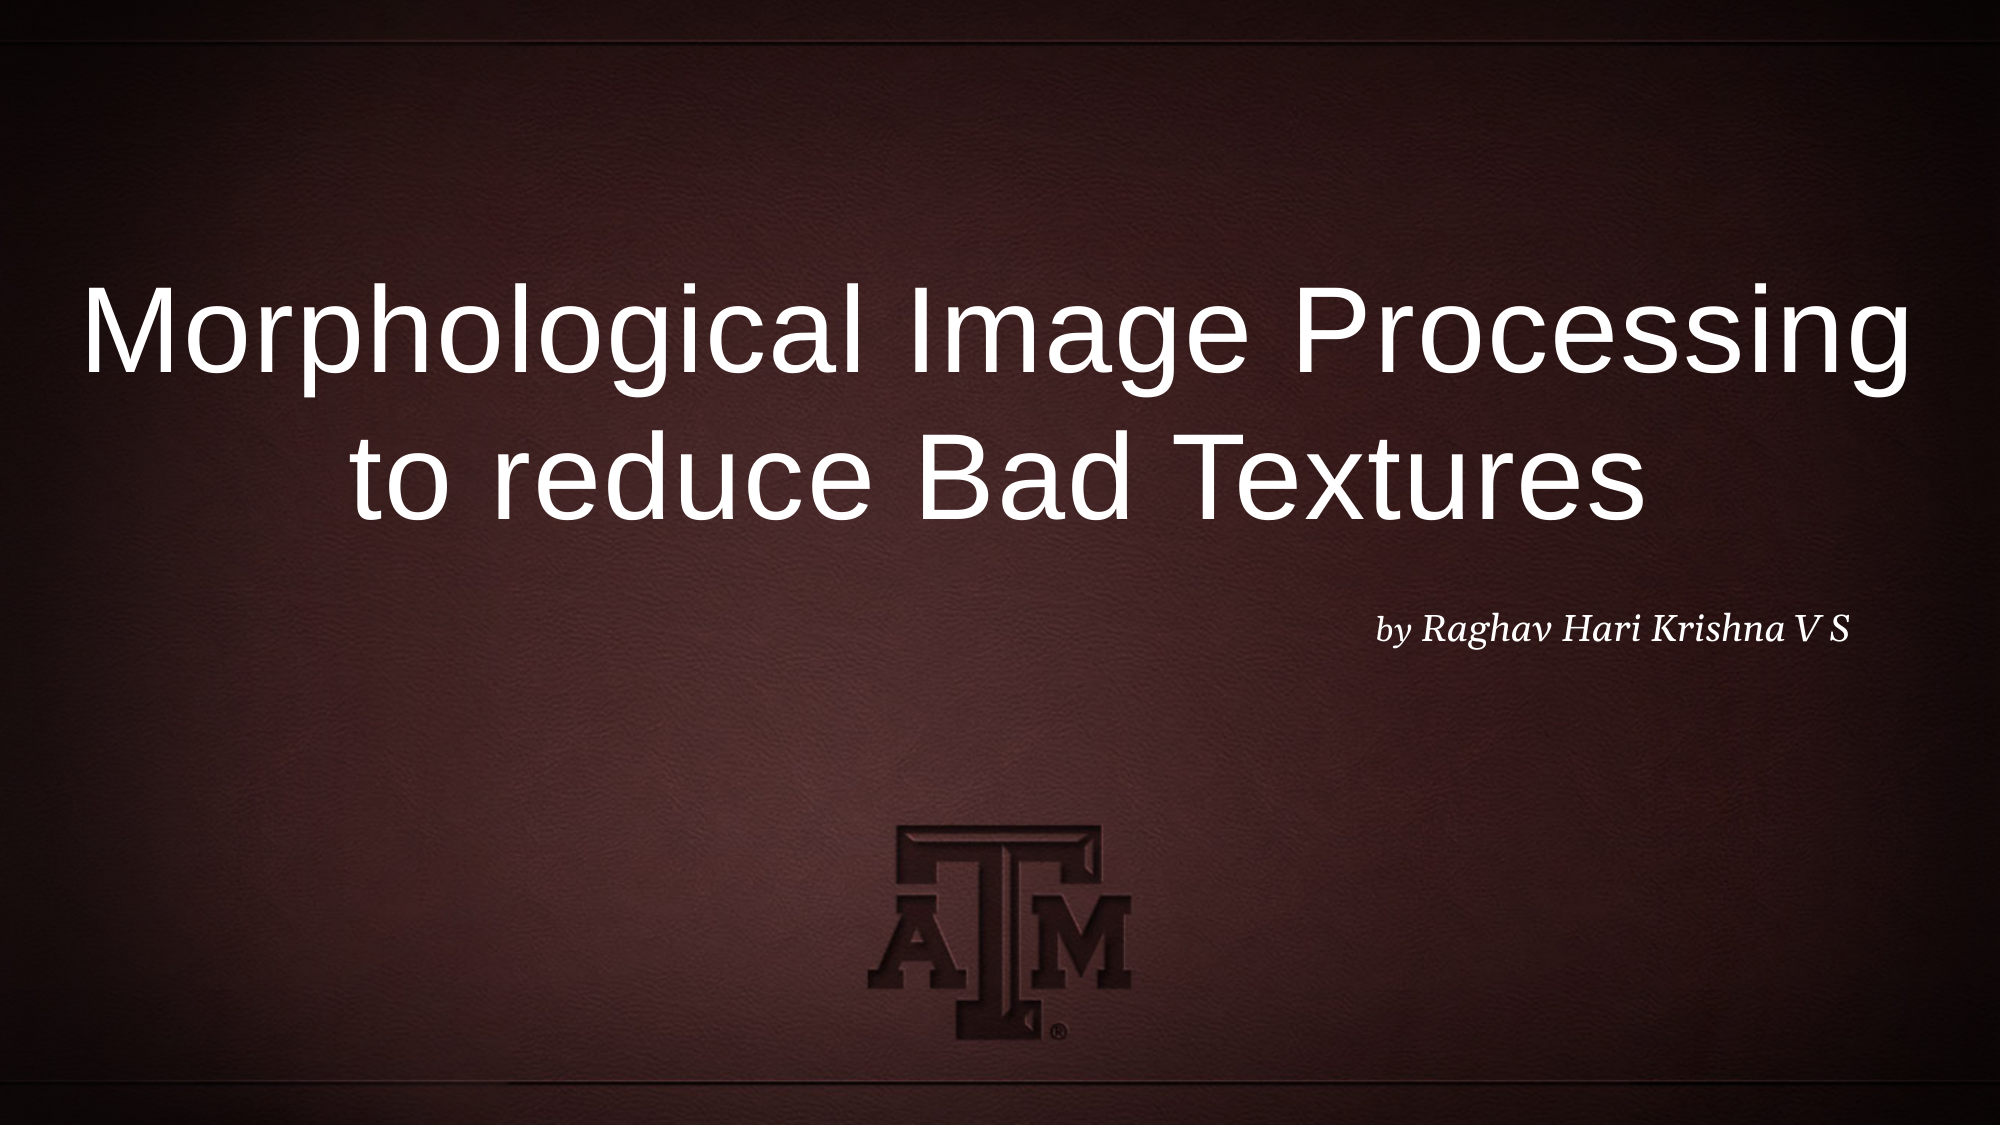

# Morphological Image Processing to reduce Bad Textures
by Raghav Hari Krishna V S